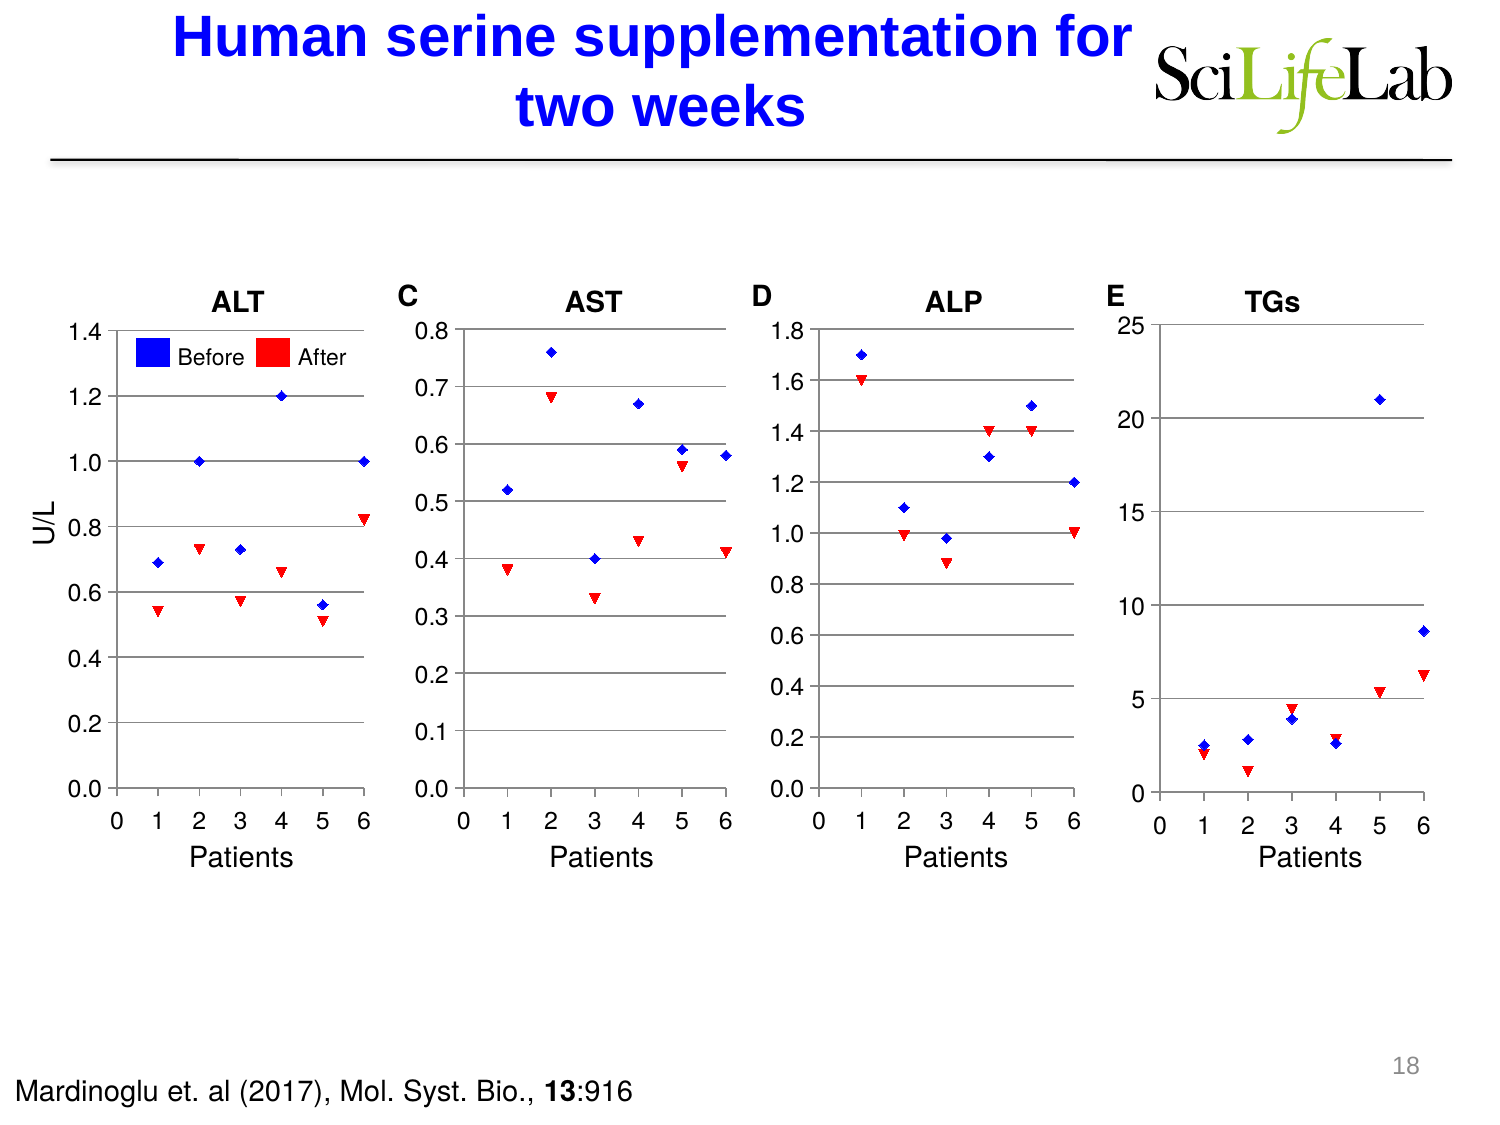

Human serine supplementation for
two weeks
C
D
E
ALT
AST
ALP
TGs

### Chart

| Category | Before | After |
|---|---|---|

### Chart

| Category | Before | After |
|---|---|---|

### Chart

| Category |  |  |
|---|---|---|

### Chart

| Category | Before | After |
|---|---|---|
|  | Before |  |  | After |
| --- | --- | --- | --- | --- |
U/L
Patients
Patients
Patients
Patients
18
18
Mardinoglu et. al (2017), Mol. Syst. Bio., 13:916